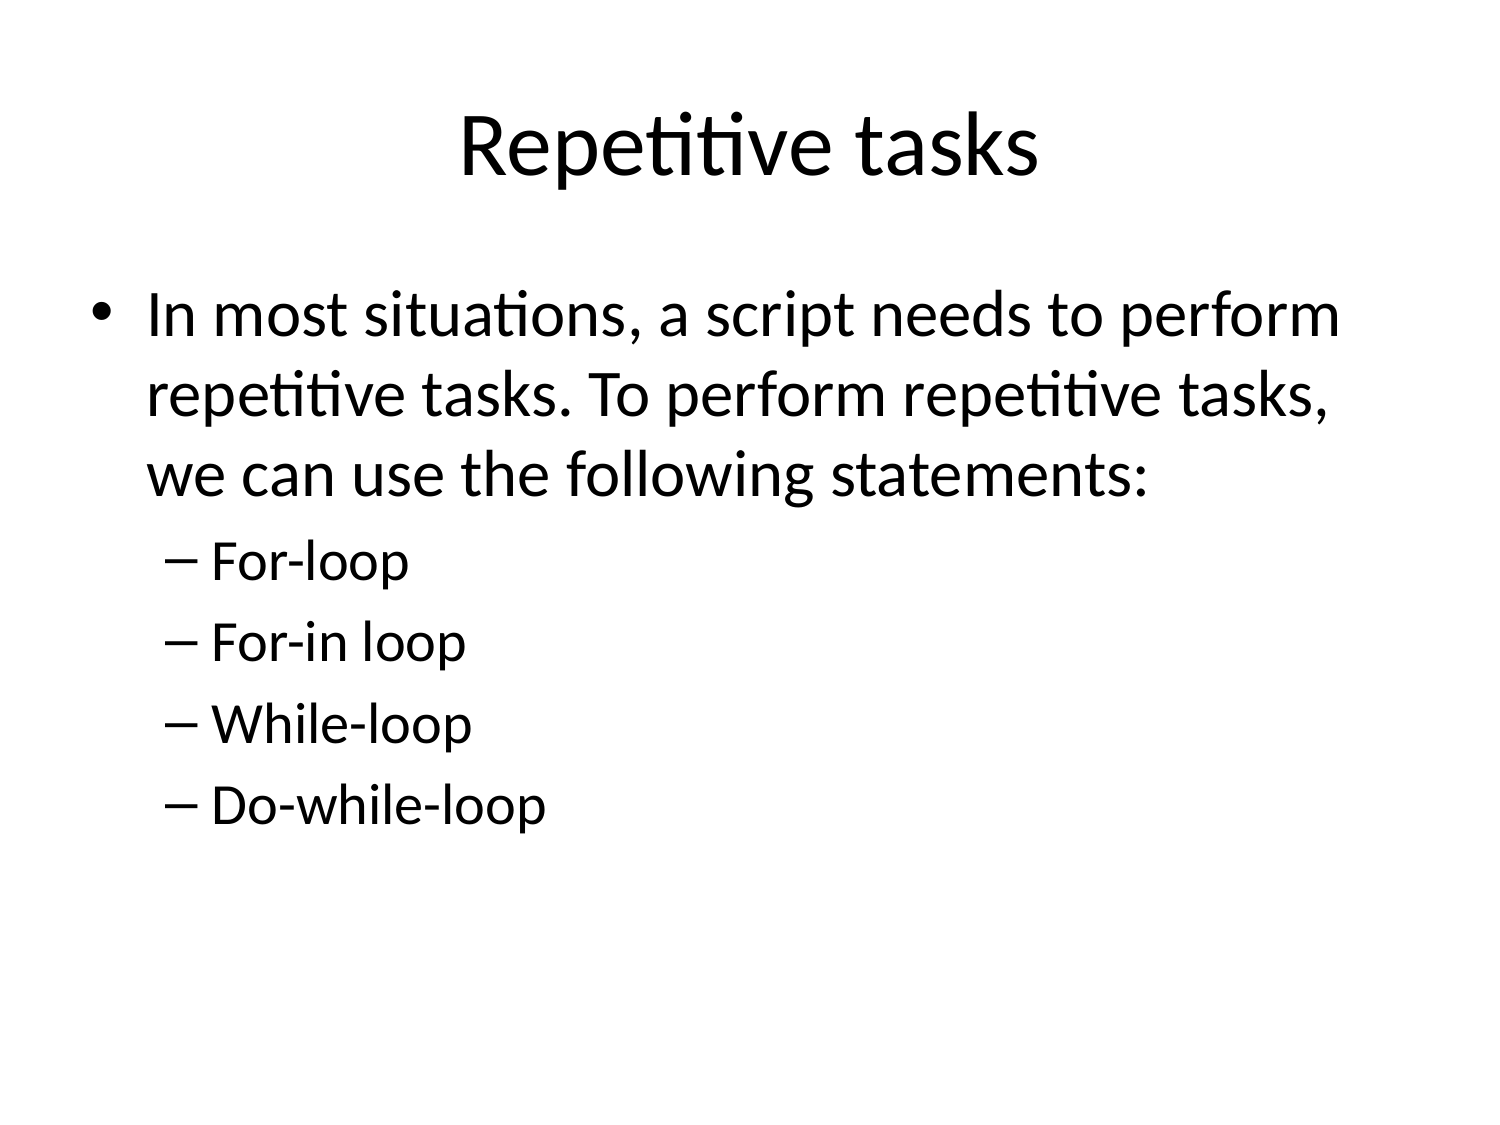

# Repetitive tasks
In most situations, a script needs to perform repetitive tasks. To perform repetitive tasks, we can use the following statements:
For-loop
For-in loop
While-loop
Do-while-loop